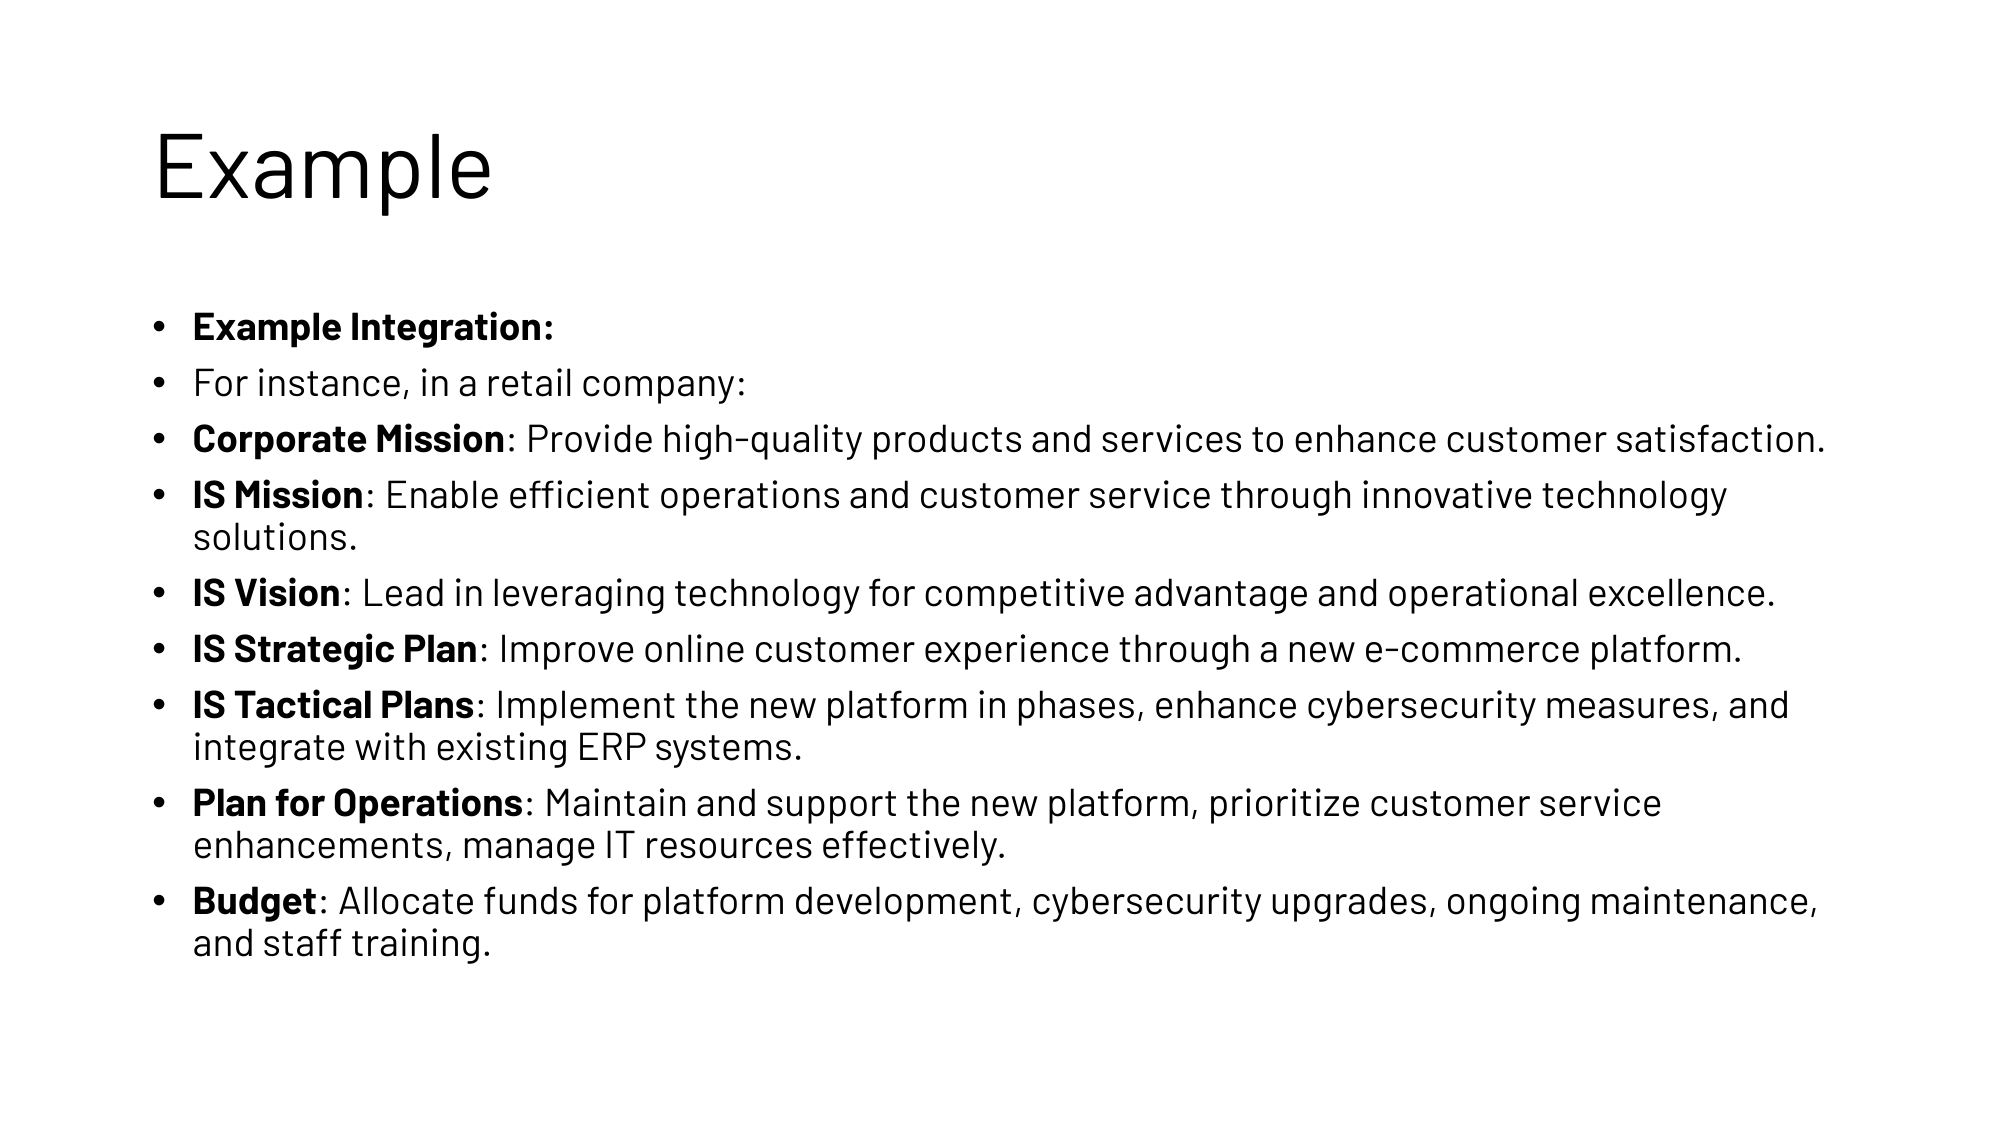

# Example
Example Integration:
For instance, in a retail company:
Corporate Mission: Provide high-quality products and services to enhance customer satisfaction.
IS Mission: Enable efficient operations and customer service through innovative technology solutions.
IS Vision: Lead in leveraging technology for competitive advantage and operational excellence.
IS Strategic Plan: Improve online customer experience through a new e-commerce platform.
IS Tactical Plans: Implement the new platform in phases, enhance cybersecurity measures, and integrate with existing ERP systems.
Plan for Operations: Maintain and support the new platform, prioritize customer service enhancements, manage IT resources effectively.
Budget: Allocate funds for platform development, cybersecurity upgrades, ongoing maintenance, and staff training.